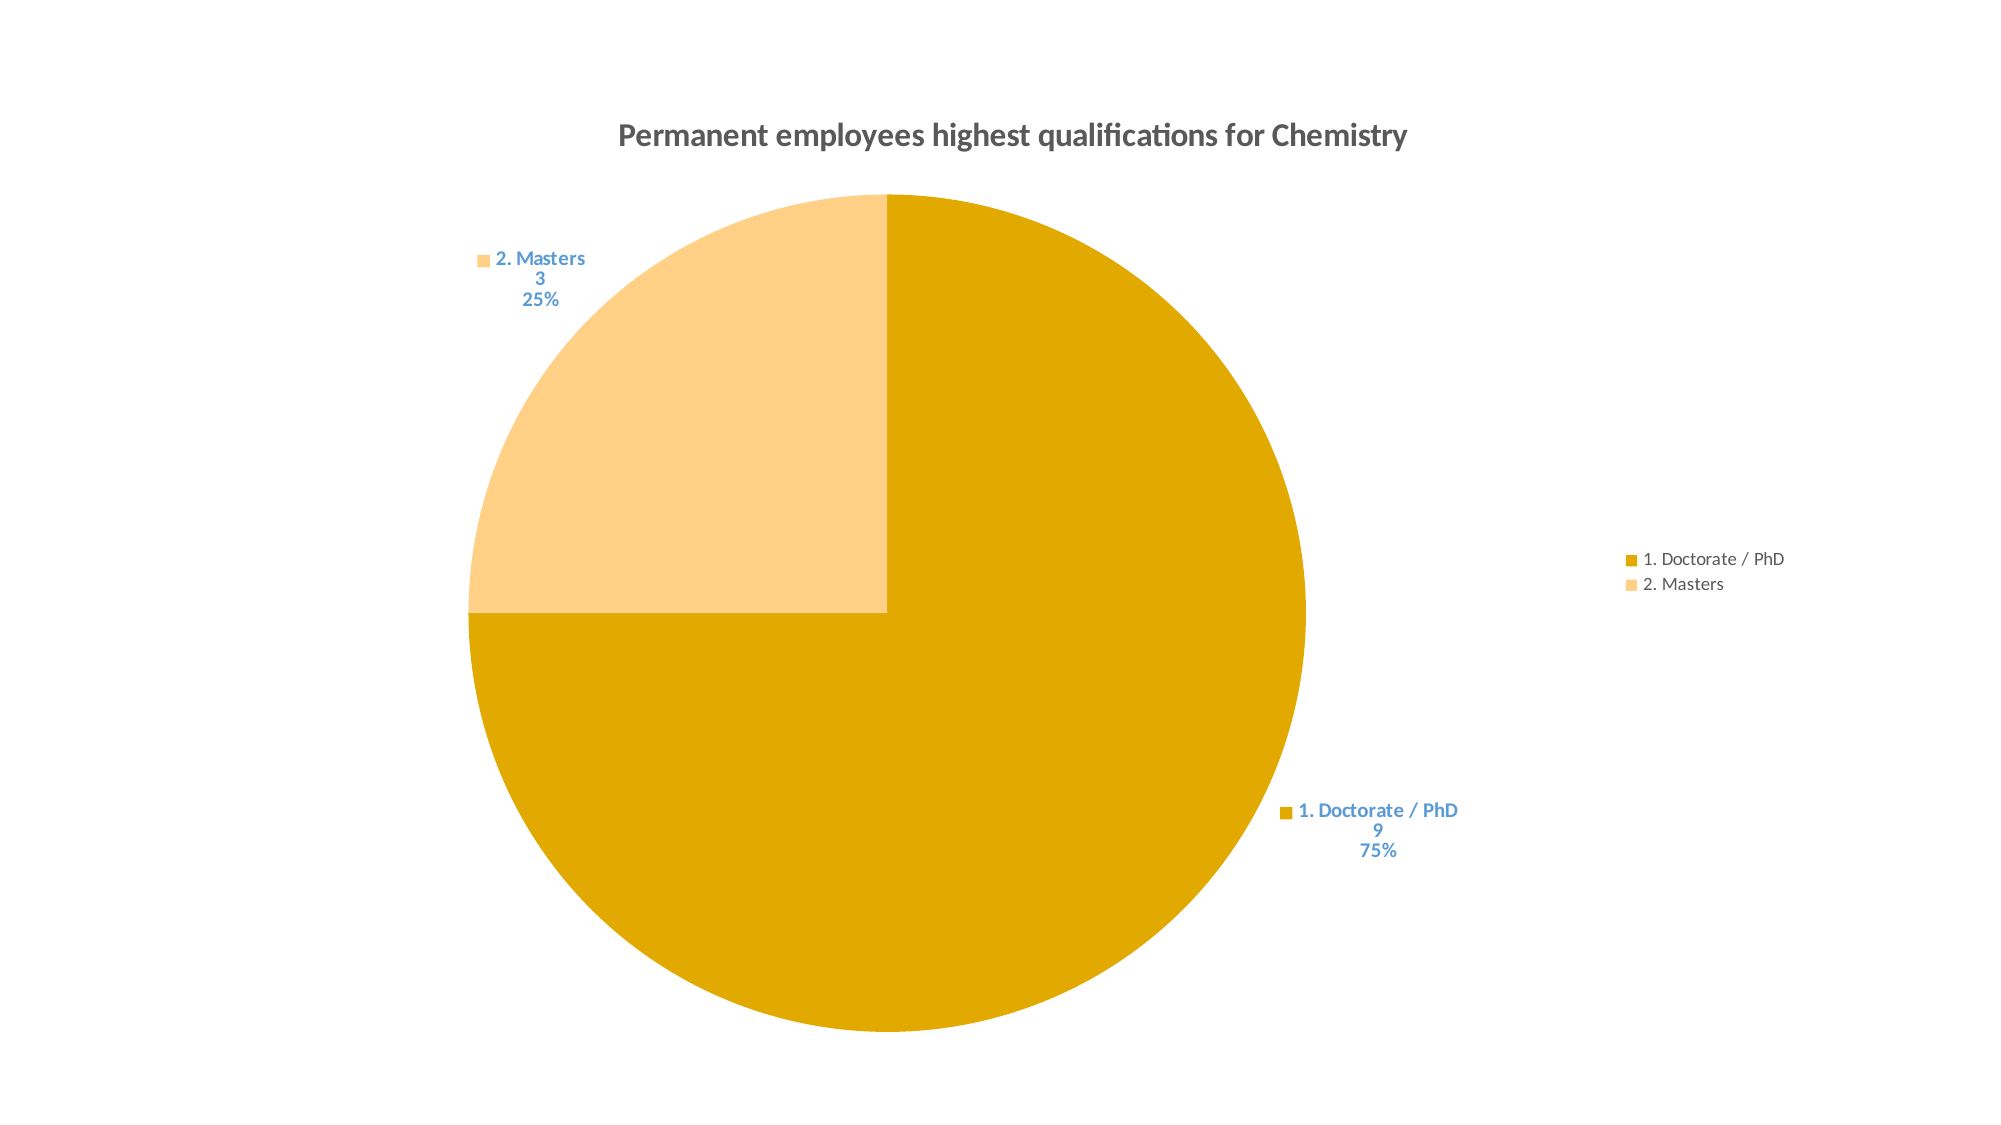

### Chart: Permanent employees highest qualifications for Chemistry

| Category |  |
|---|---|
| 1. Doctorate / PhD | 9.0 |
| 2. Masters | 3.0 |